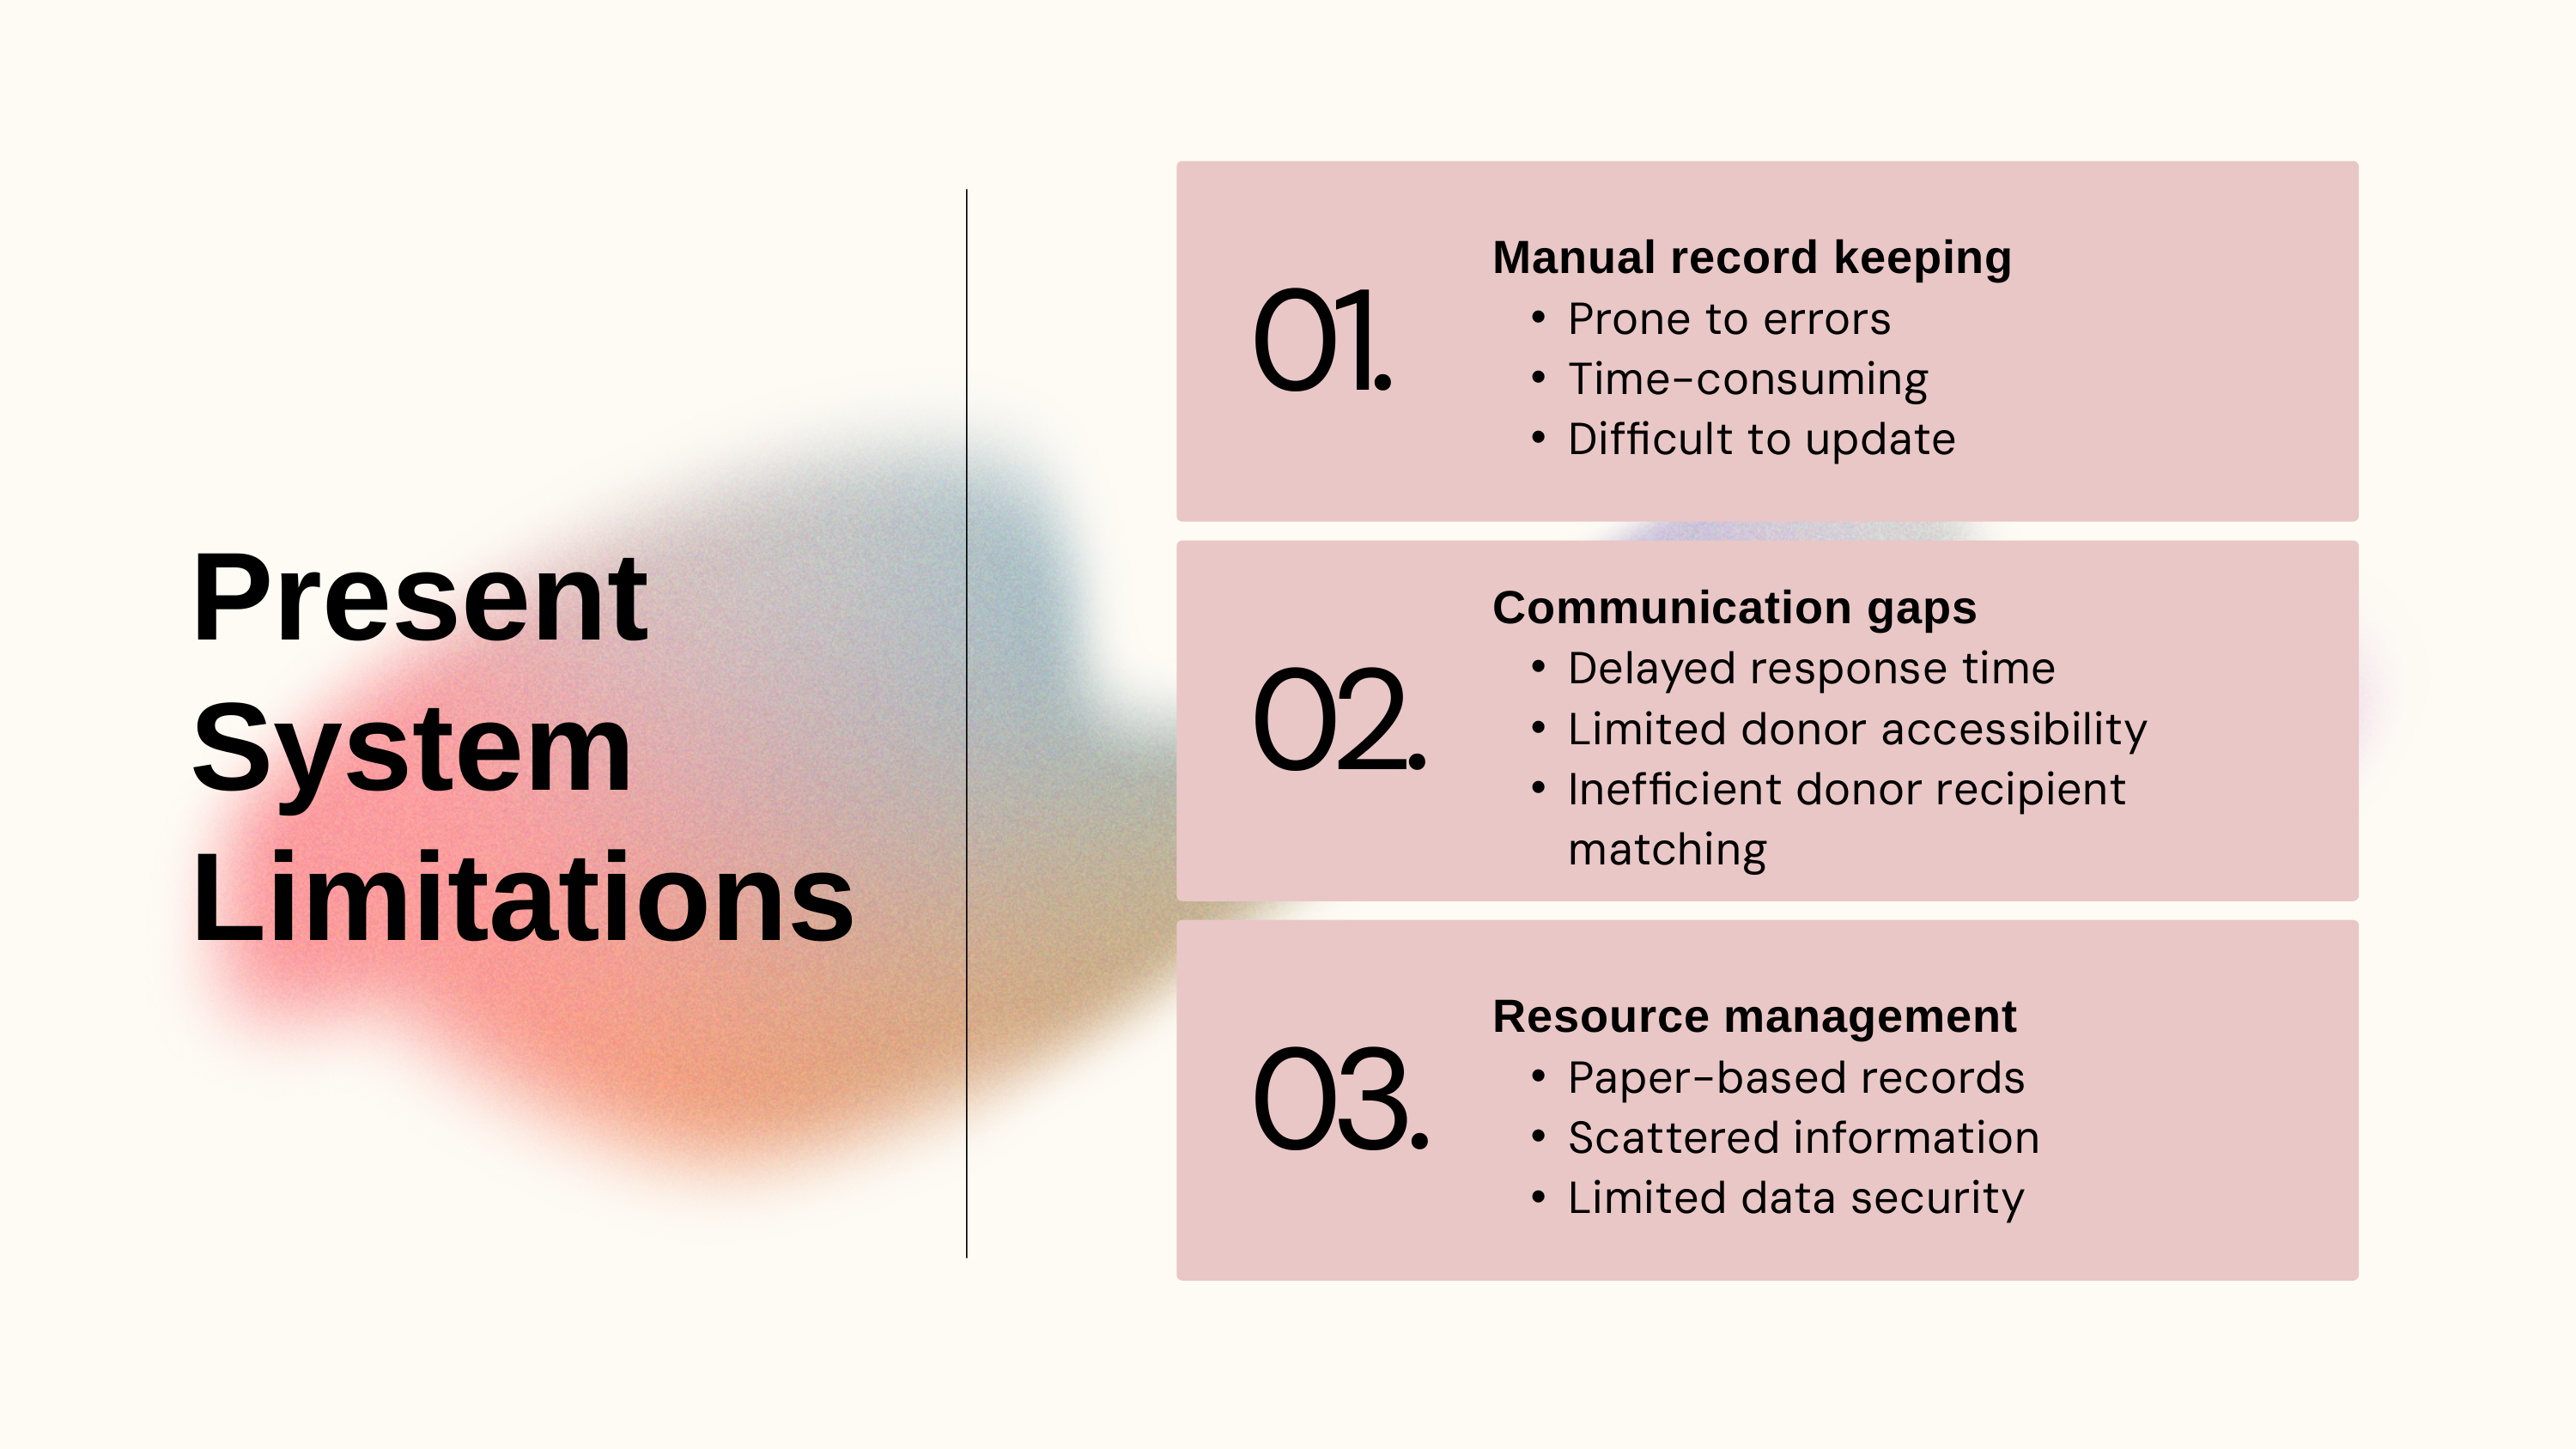

Manual record keeping
Prone to errors
Time-consuming
Difficult to update
01.

Present System Limitations

Communication gaps
Delayed response time
Limited donor accessibility
Inefficient donor recipient matching
02.

Resource management
Paper-based records
Scattered information
Limited data security
03.